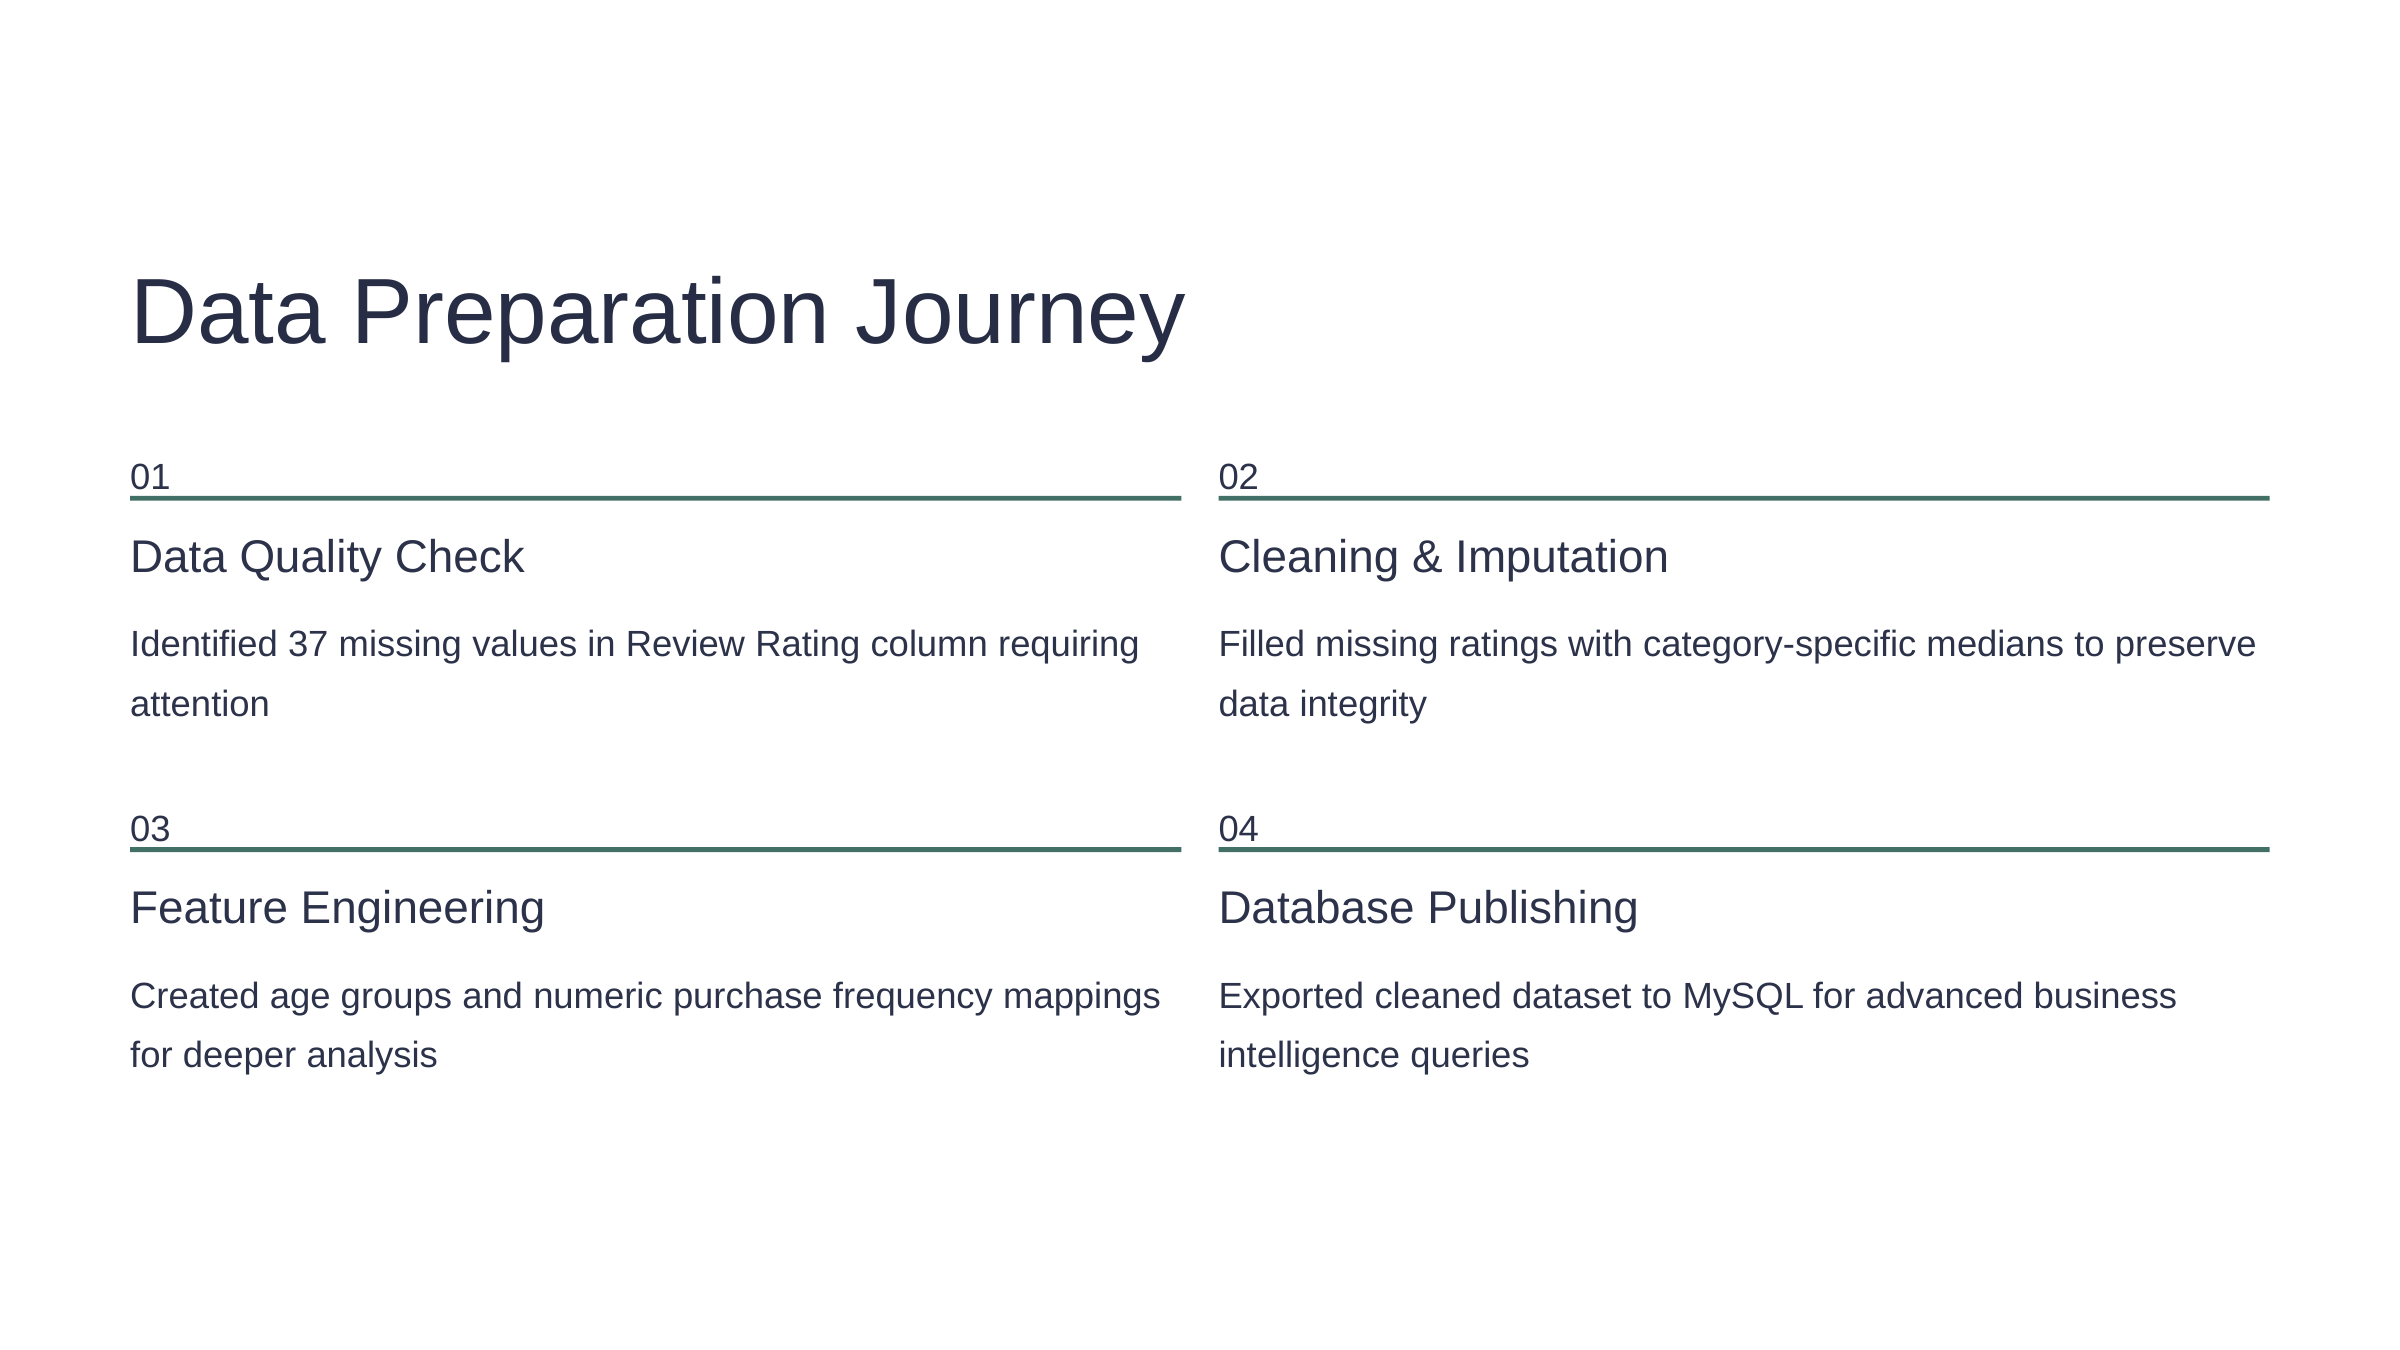

Data Preparation Journey
01
02

Data Quality Check
Cleaning & Imputation
Identified 37 missing values in Review Rating column requiring attention
Filled missing ratings with category-specific medians to preserve data integrity
03
04

Feature Engineering
Database Publishing
Created age groups and numeric purchase frequency mappings for deeper analysis
Exported cleaned dataset to MySQL for advanced business intelligence queries